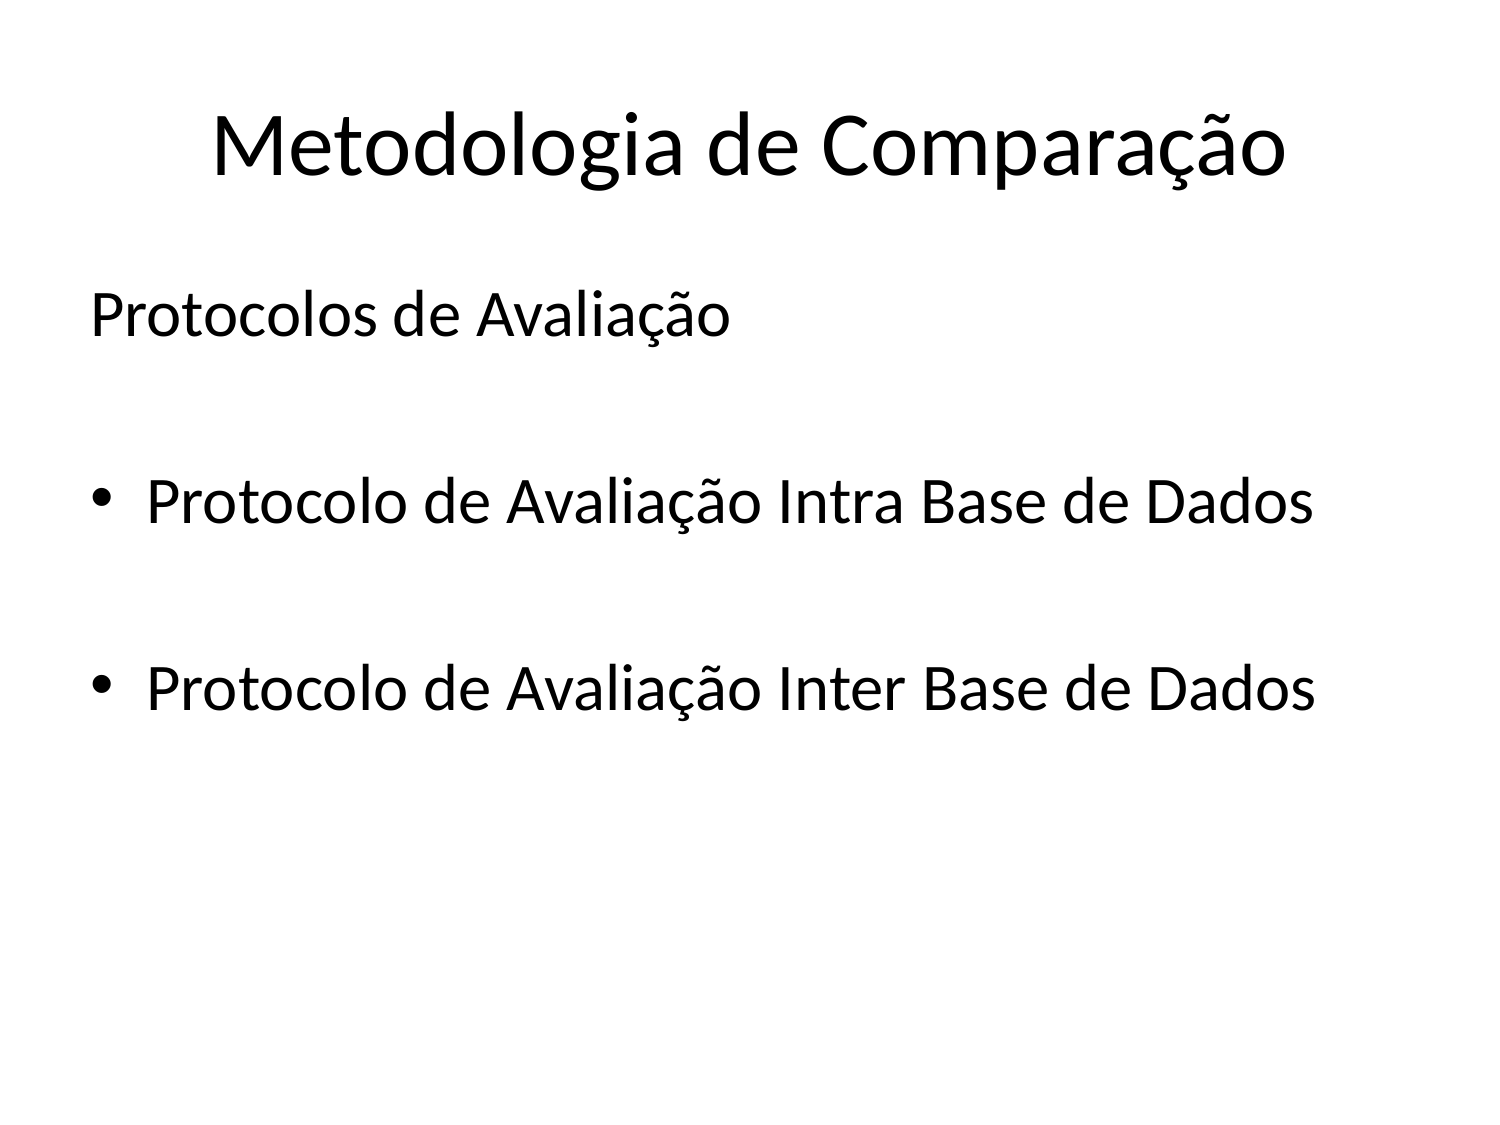

# Metodologia de Comparação
Protocolos de Avaliação

Protocolo de Avaliação Intra Base de Dados

Protocolo de Avaliação Inter Base de Dados